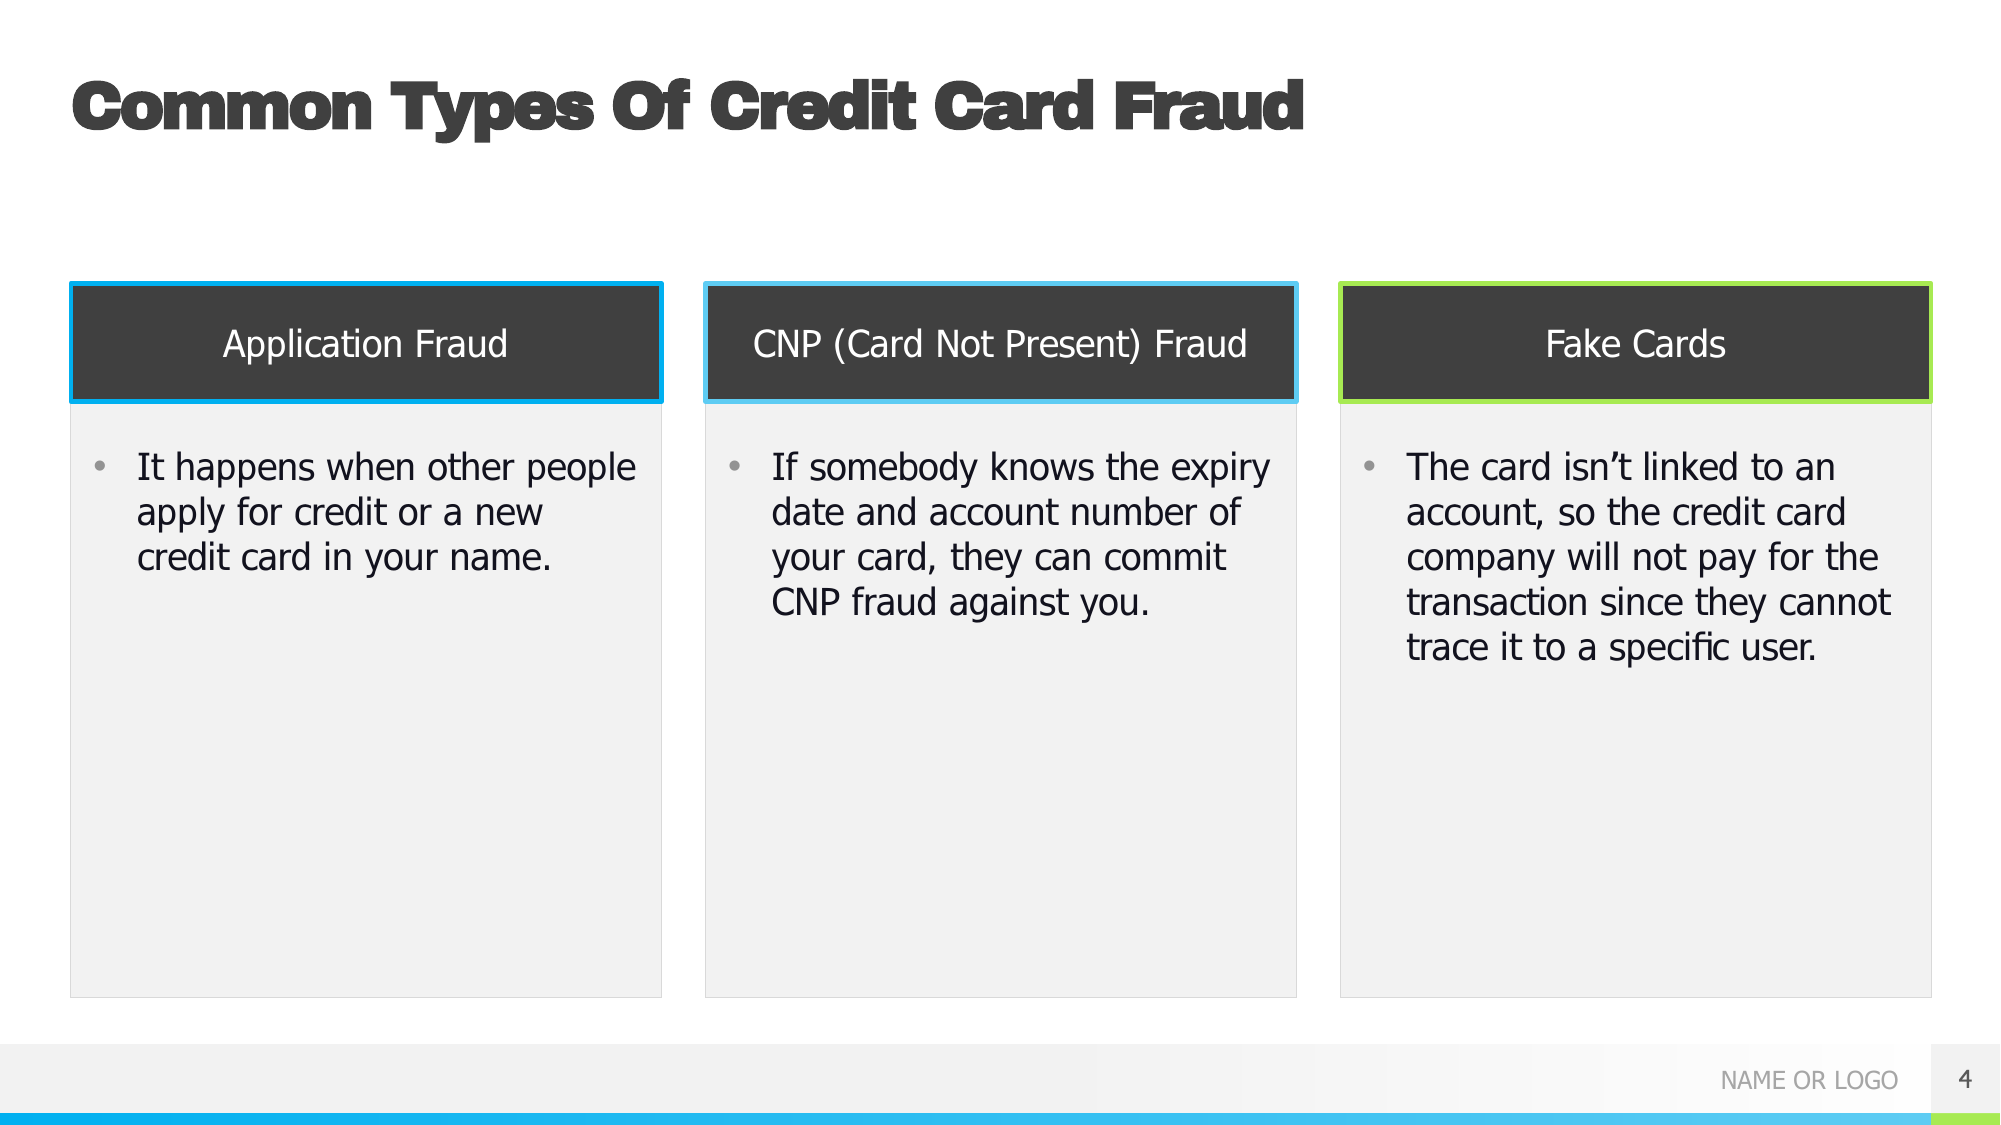

# Common Types Of Credit Card Fraud

Application Fraud
CNP (Card Not Present) Fraud
Fake Cards
It happens when other people apply for credit or a new credit card in your name.
If somebody knows the expiry date and account number of your card, they can commit CNP fraud against you.
The card isn’t linked to an account, so the credit card company will not pay for the transaction since they cannot trace it to a specific user.
4